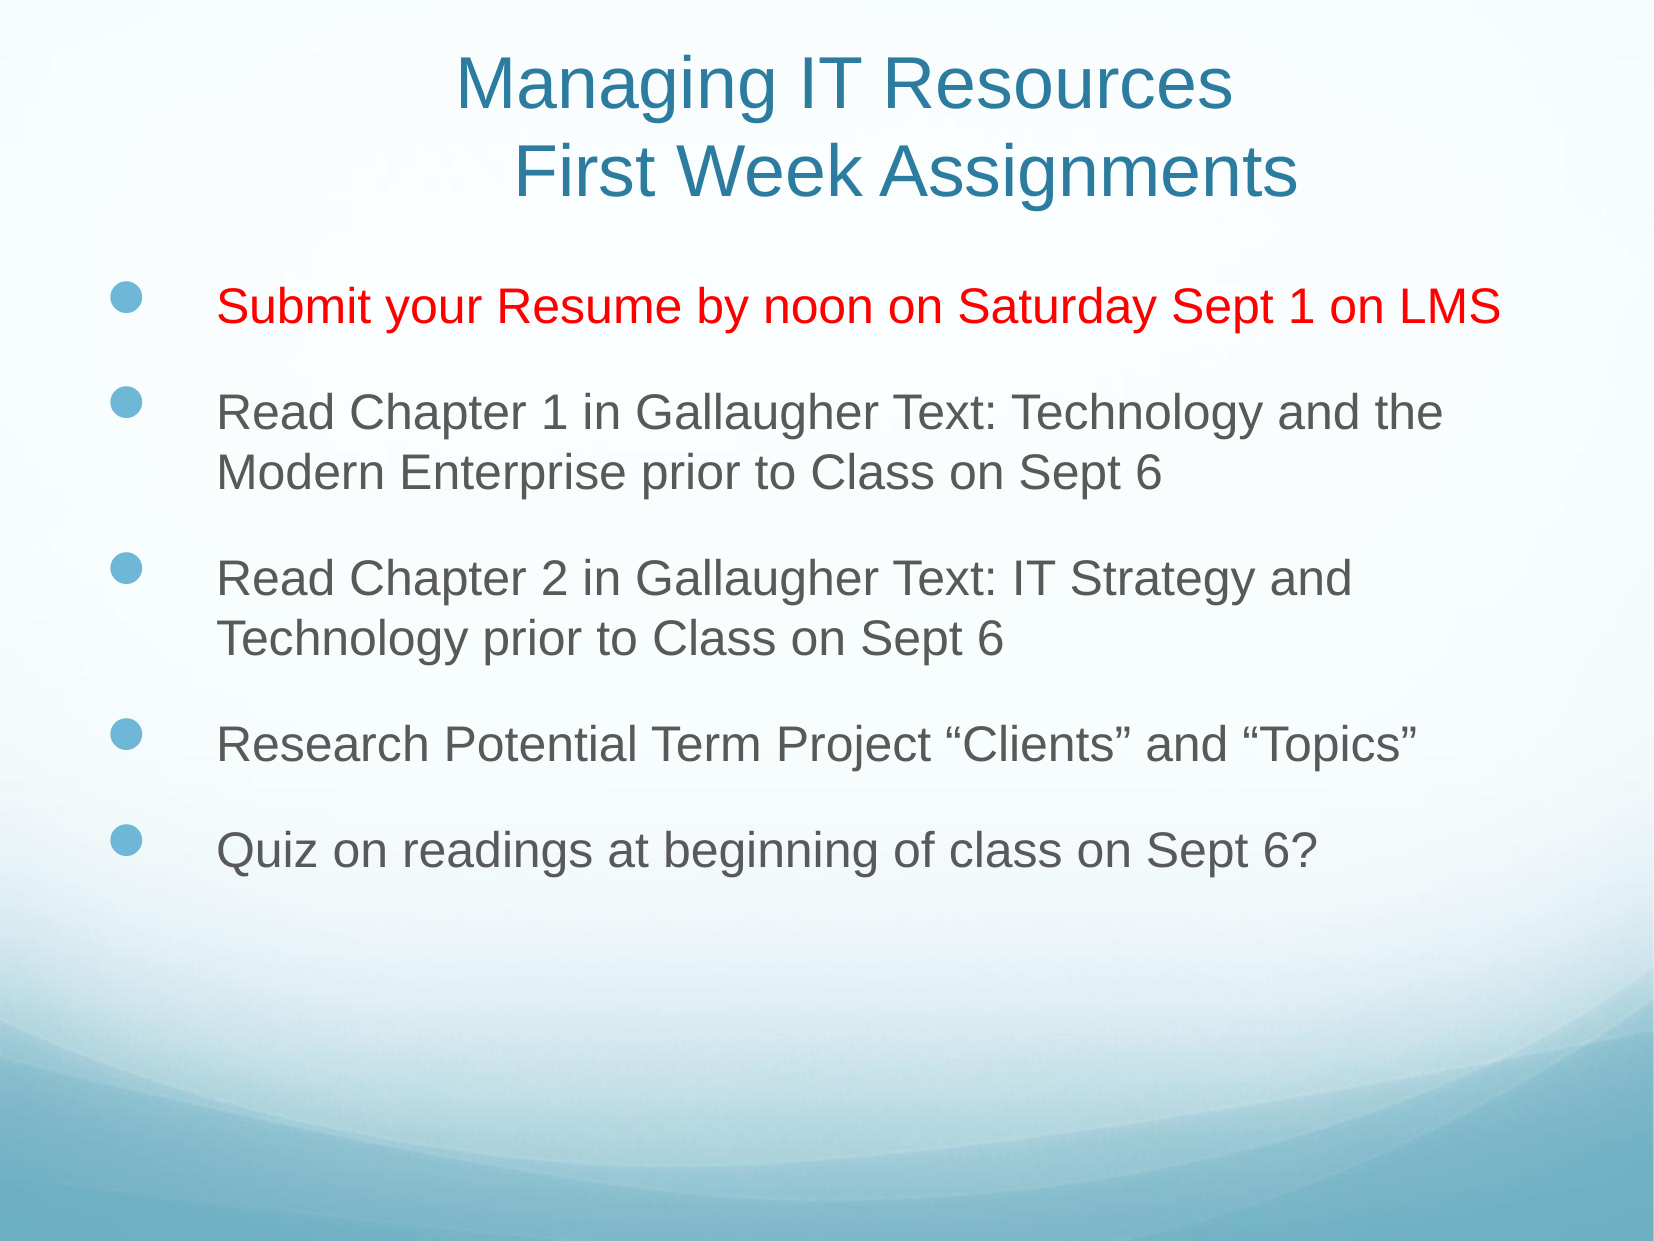

# Managing IT Resources First Week Assignments
Submit your Resume by noon on Saturday Sept 1 on LMS
Read Chapter 1 in Gallaugher Text: Technology and the Modern Enterprise prior to Class on Sept 6
Read Chapter 2 in Gallaugher Text: IT Strategy and Technology prior to Class on Sept 6
Research Potential Term Project “Clients” and “Topics”
Quiz on readings at beginning of class on Sept 6?